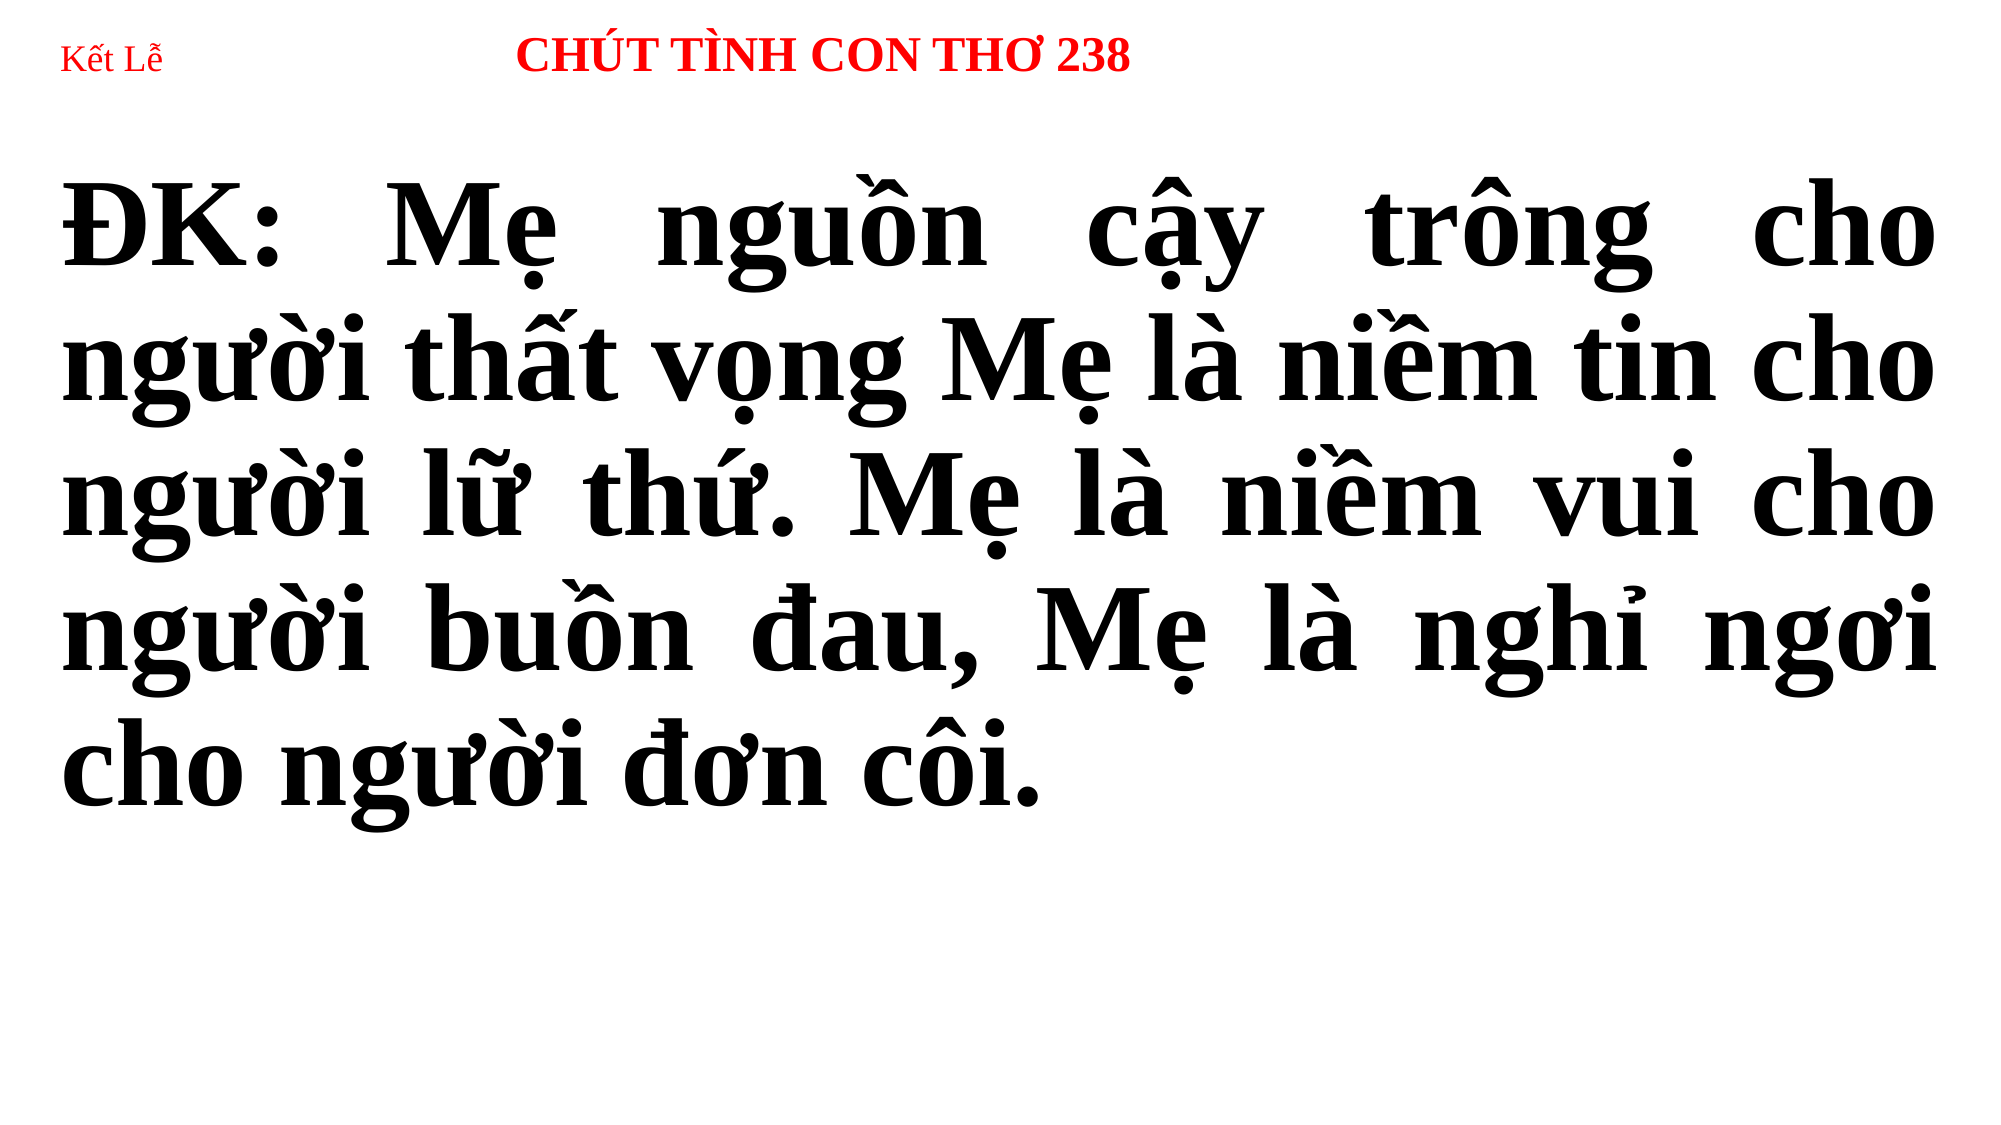

# Kết Lễ                                     CHÚT TÌNH CON THƠ 238
ĐK: Mẹ nguồn cậy trông cho người thất vọng Mẹ là niềm tin cho người lữ thứ. Mẹ là niềm vui cho người buồn đau, Mẹ là nghỉ ngơi cho người đơn côi.